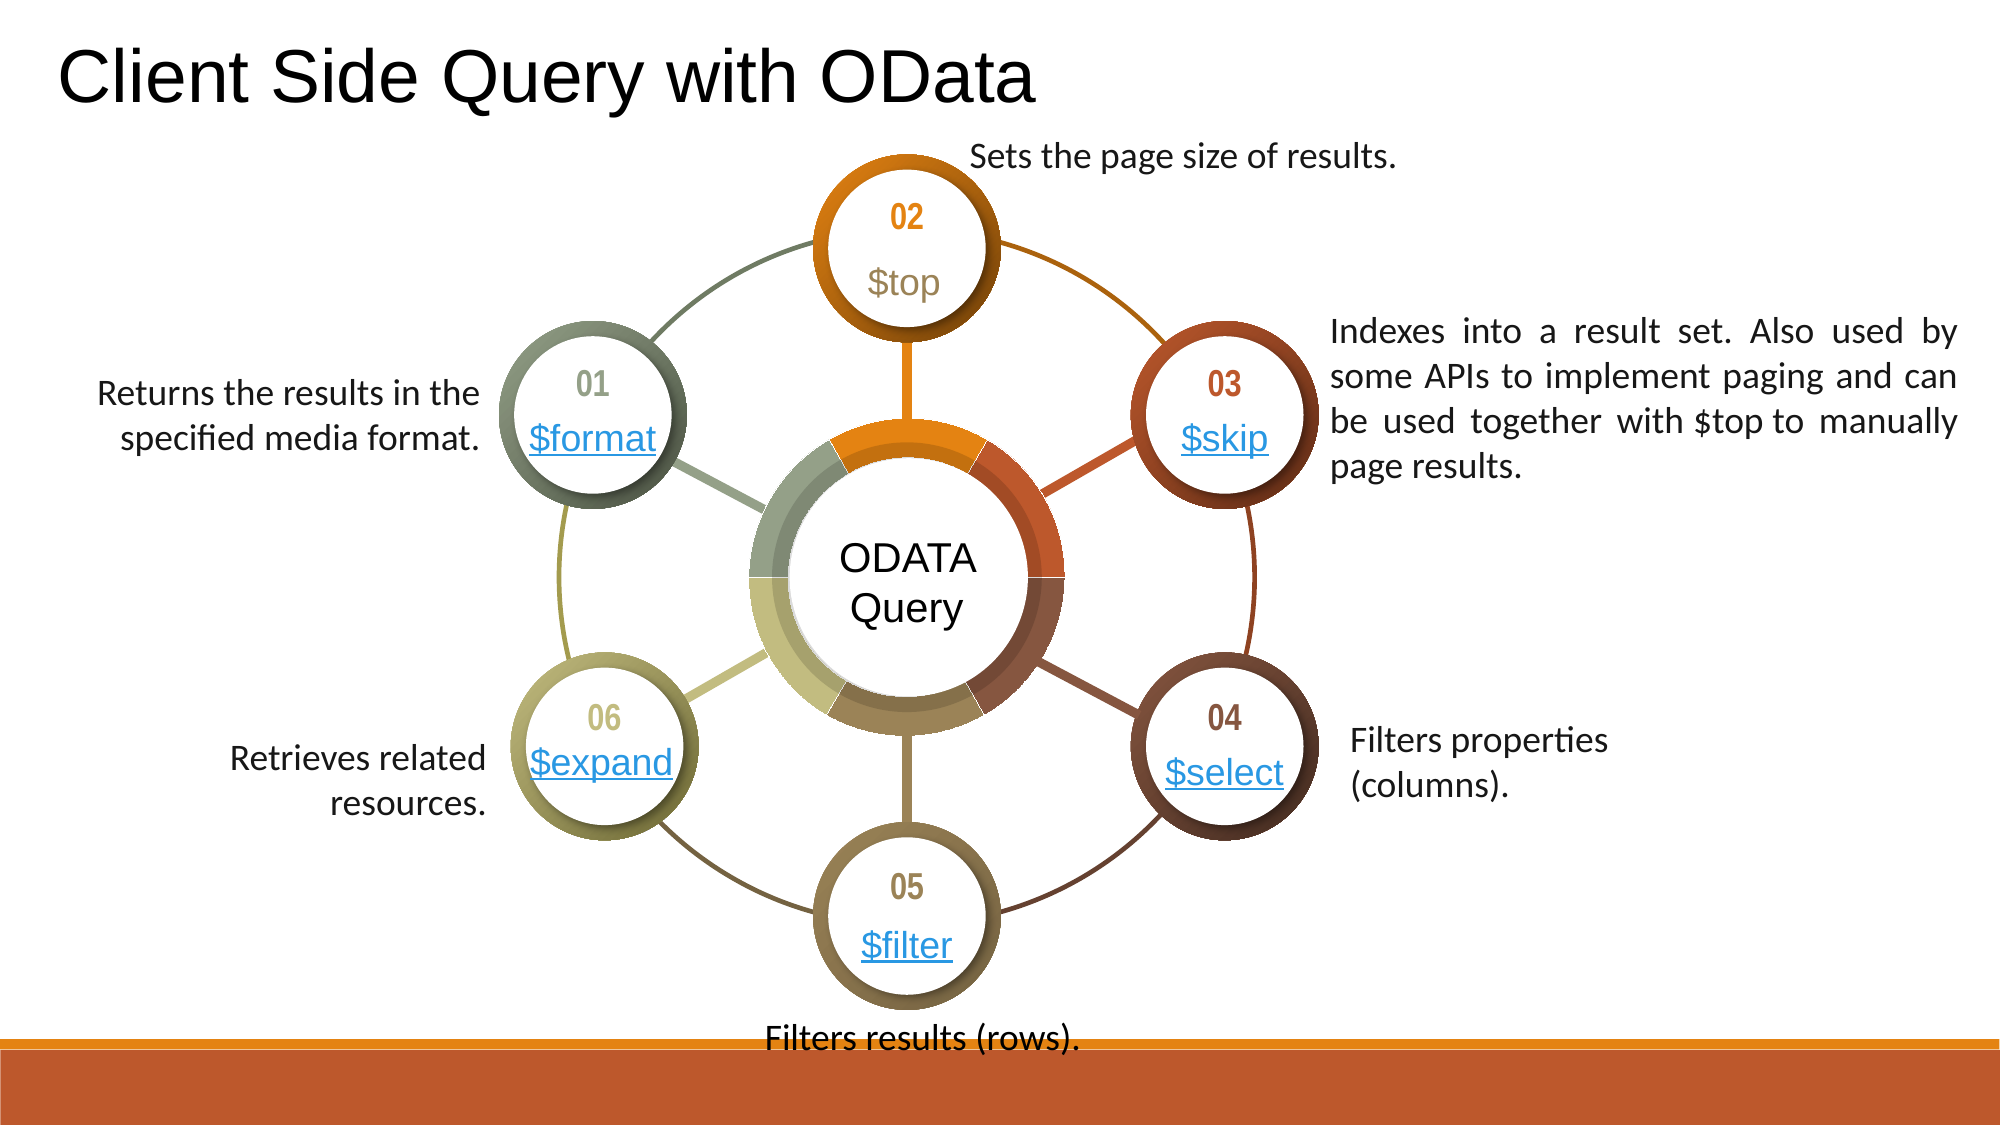

Client Side Query with OData
Sets the page size of results.

02

$top

01
03

$format
$skip

ODATA Query

06
04

$expand
$select

05
$filter
Indexes into a result set. Also used by some APIs to implement paging and can be used together with $top to manually page results.
Returns the results in the specified media format.
Filters properties  (columns).
Retrieves related resources.
Filters results (rows).